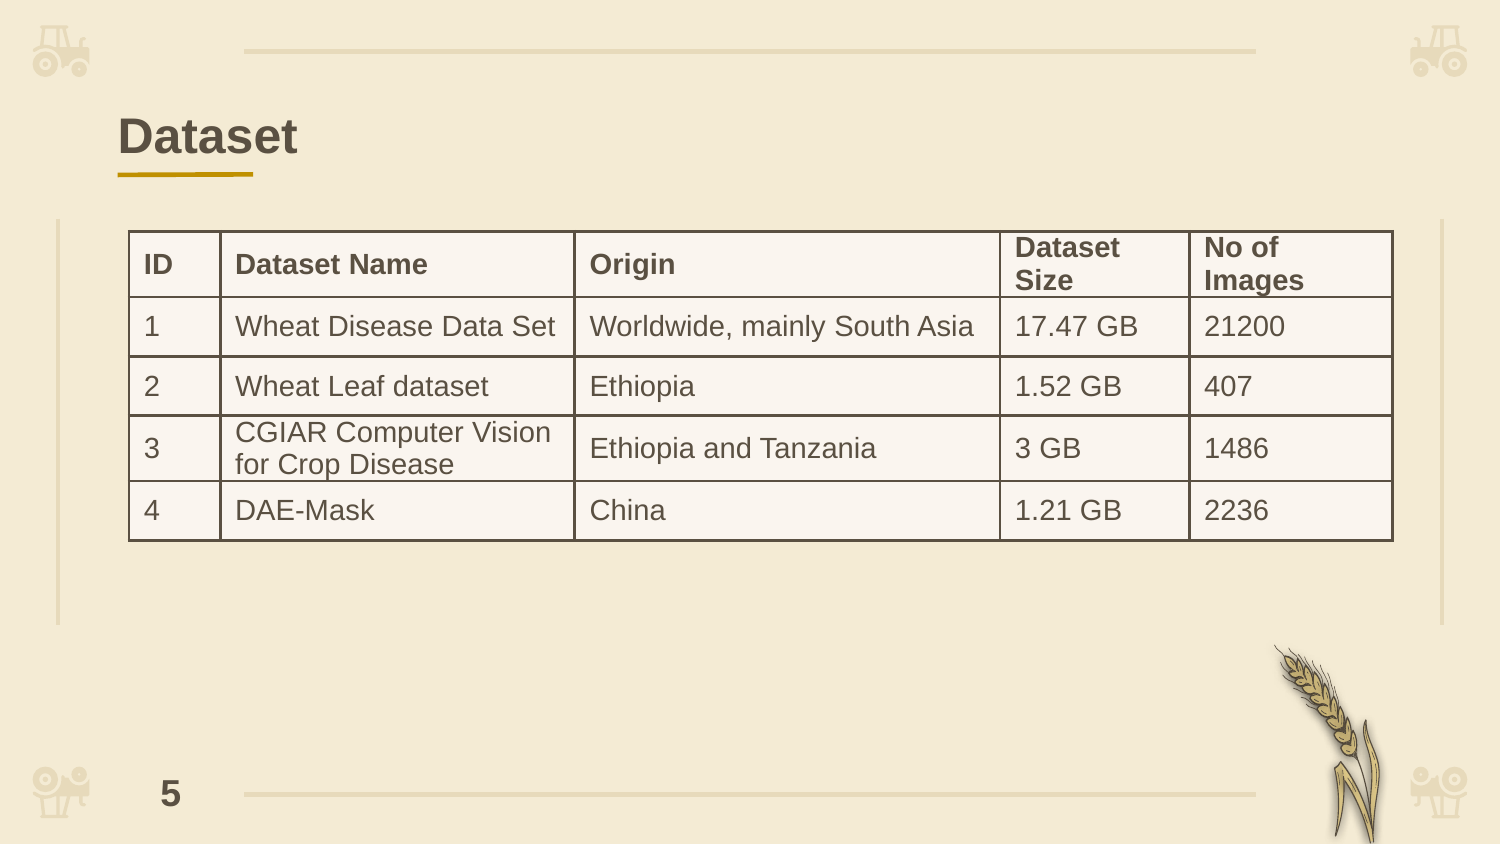

Dataset
| ID | Dataset Name | Origin | Dataset Size | No of Images |
| --- | --- | --- | --- | --- |
| 1 | Wheat Disease Data Set | Worldwide, mainly South Asia | 17.47 GB | 21200 |
| 2 | Wheat Leaf dataset | Ethiopia | 1.52 GB | 407 |
| 3 | CGIAR Computer Vision for Crop Disease | Ethiopia and Tanzania | 3 GB | 1486 |
| 4 | DAE-Mask | China | 1.21 GB | 2236 |

5